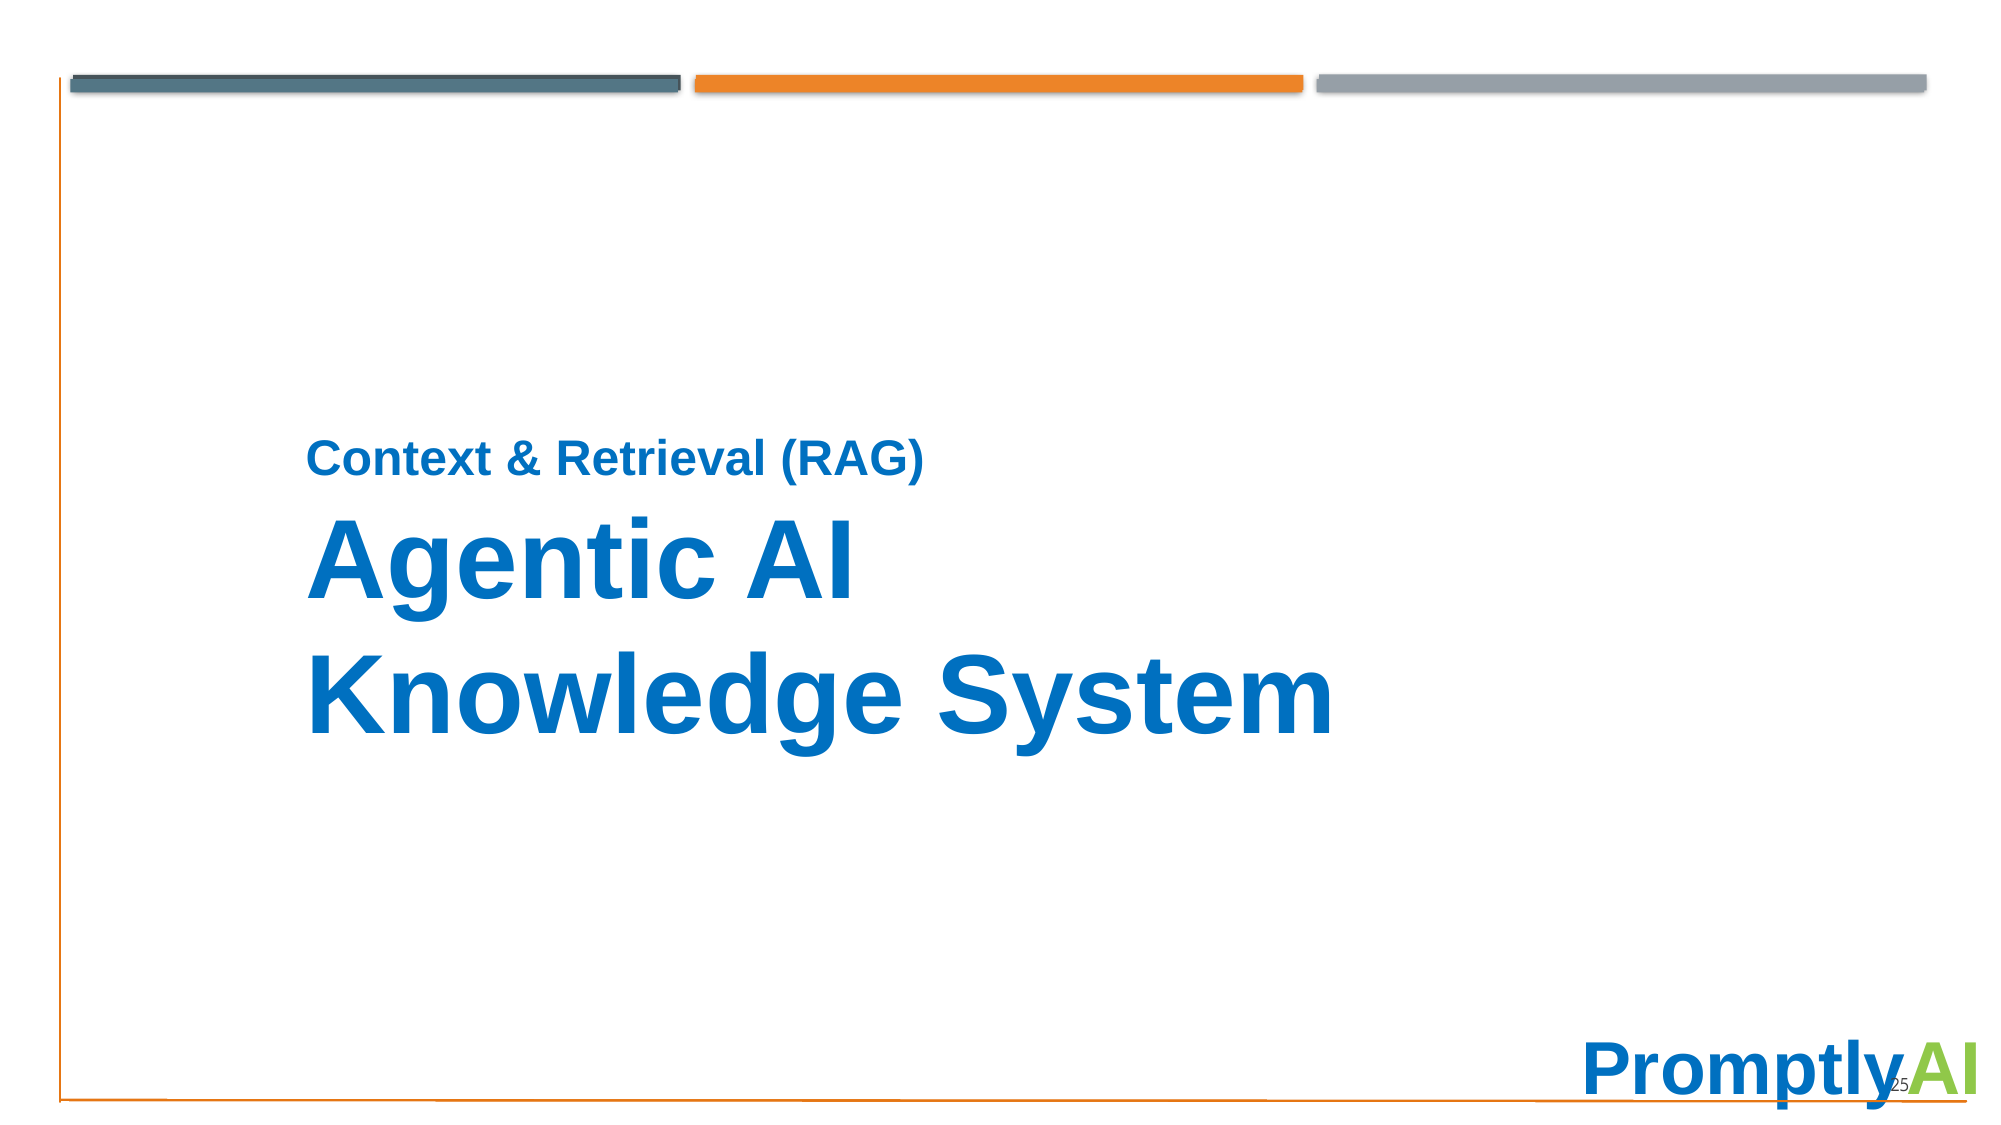

Context & Retrieval (RAG)
Agentic AI
Knowledge System
PromptlyAI
25